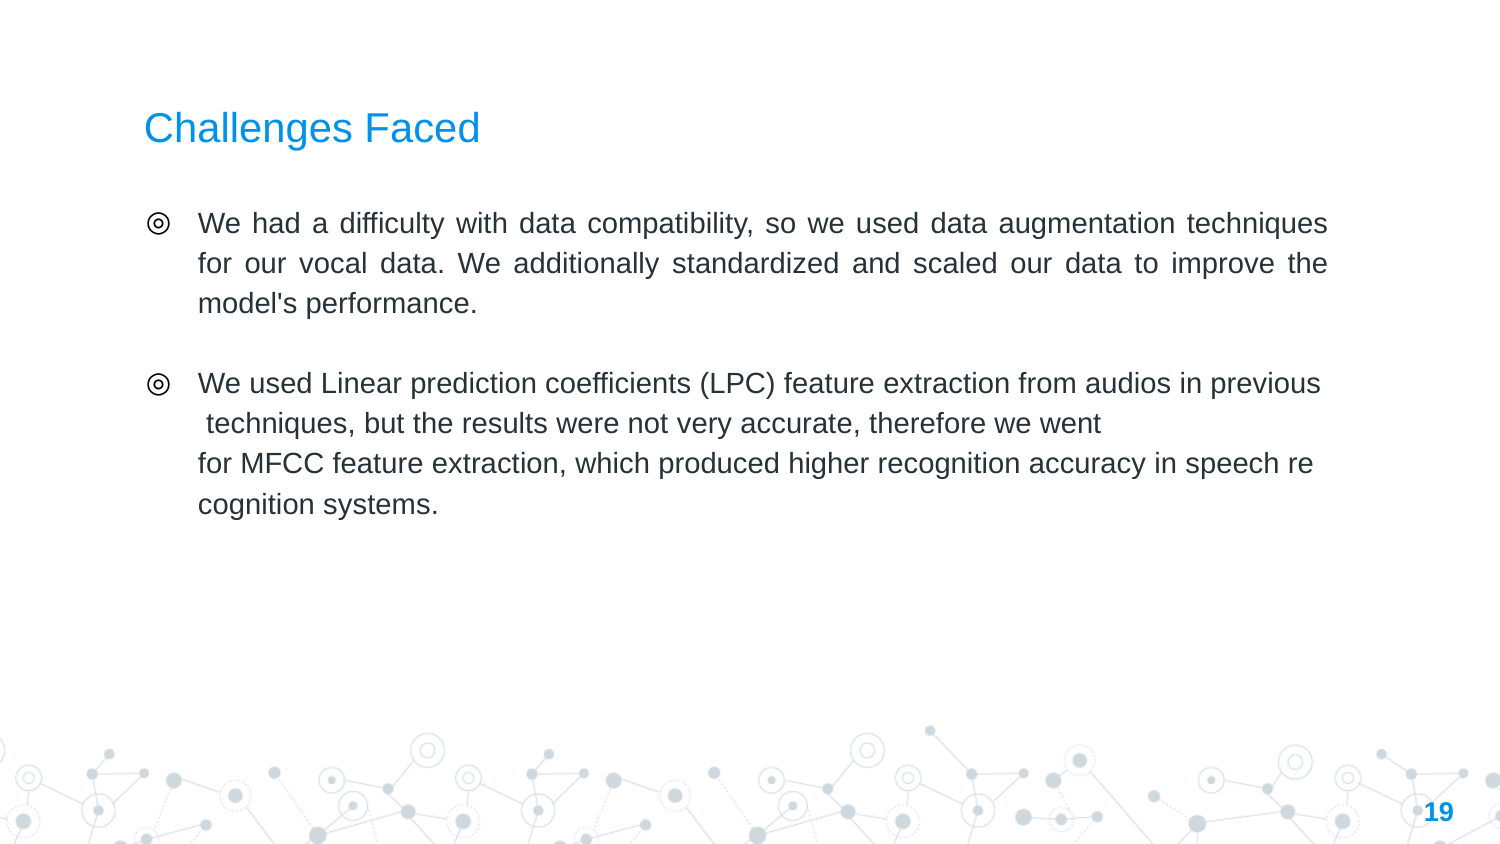

# Challenges Faced
We had a difficulty with data compatibility, so we used data augmentation techniques for our vocal data. We additionally standardized and scaled our data to improve the model's performance.

We used Linear prediction coefficients (LPC) feature extraction from audios in previous techniques, but the results were not very accurate, therefore we went for MFCC feature extraction, which produced higher recognition accuracy in speech recognition systems.

19